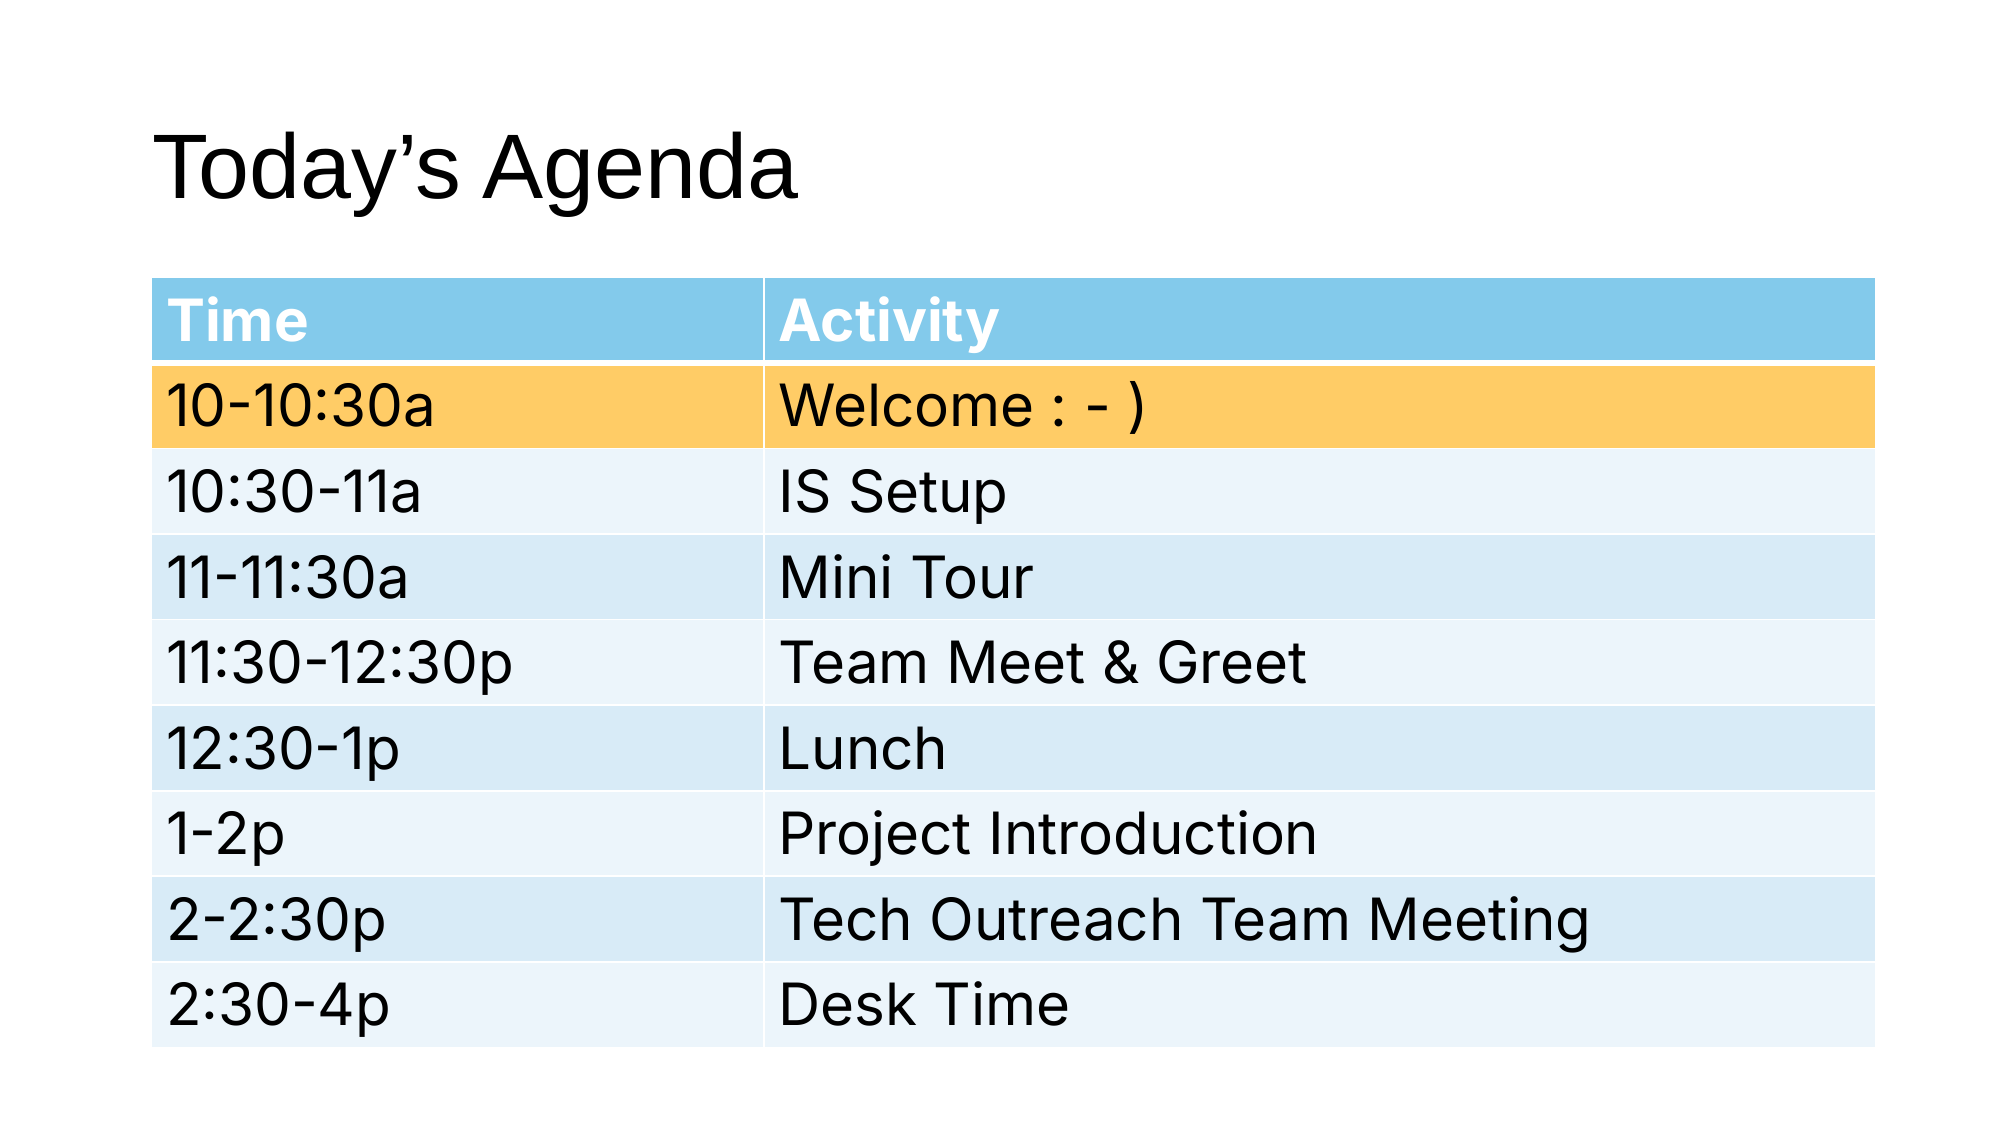

# Today’s Agenda
| Time | Activity |
| --- | --- |
| 10-10:30a | Welcome : - ) |
| 10:30-11a | IS Setup |
| 11-11:30a | Mini Tour |
| 11:30-12:30p | Team Meet & Greet |
| 12:30-1p | Lunch |
| 1-2p | Project Introduction |
| 2-2:30p | Tech Outreach Team Meeting |
| 2:30-4p | Desk Time |